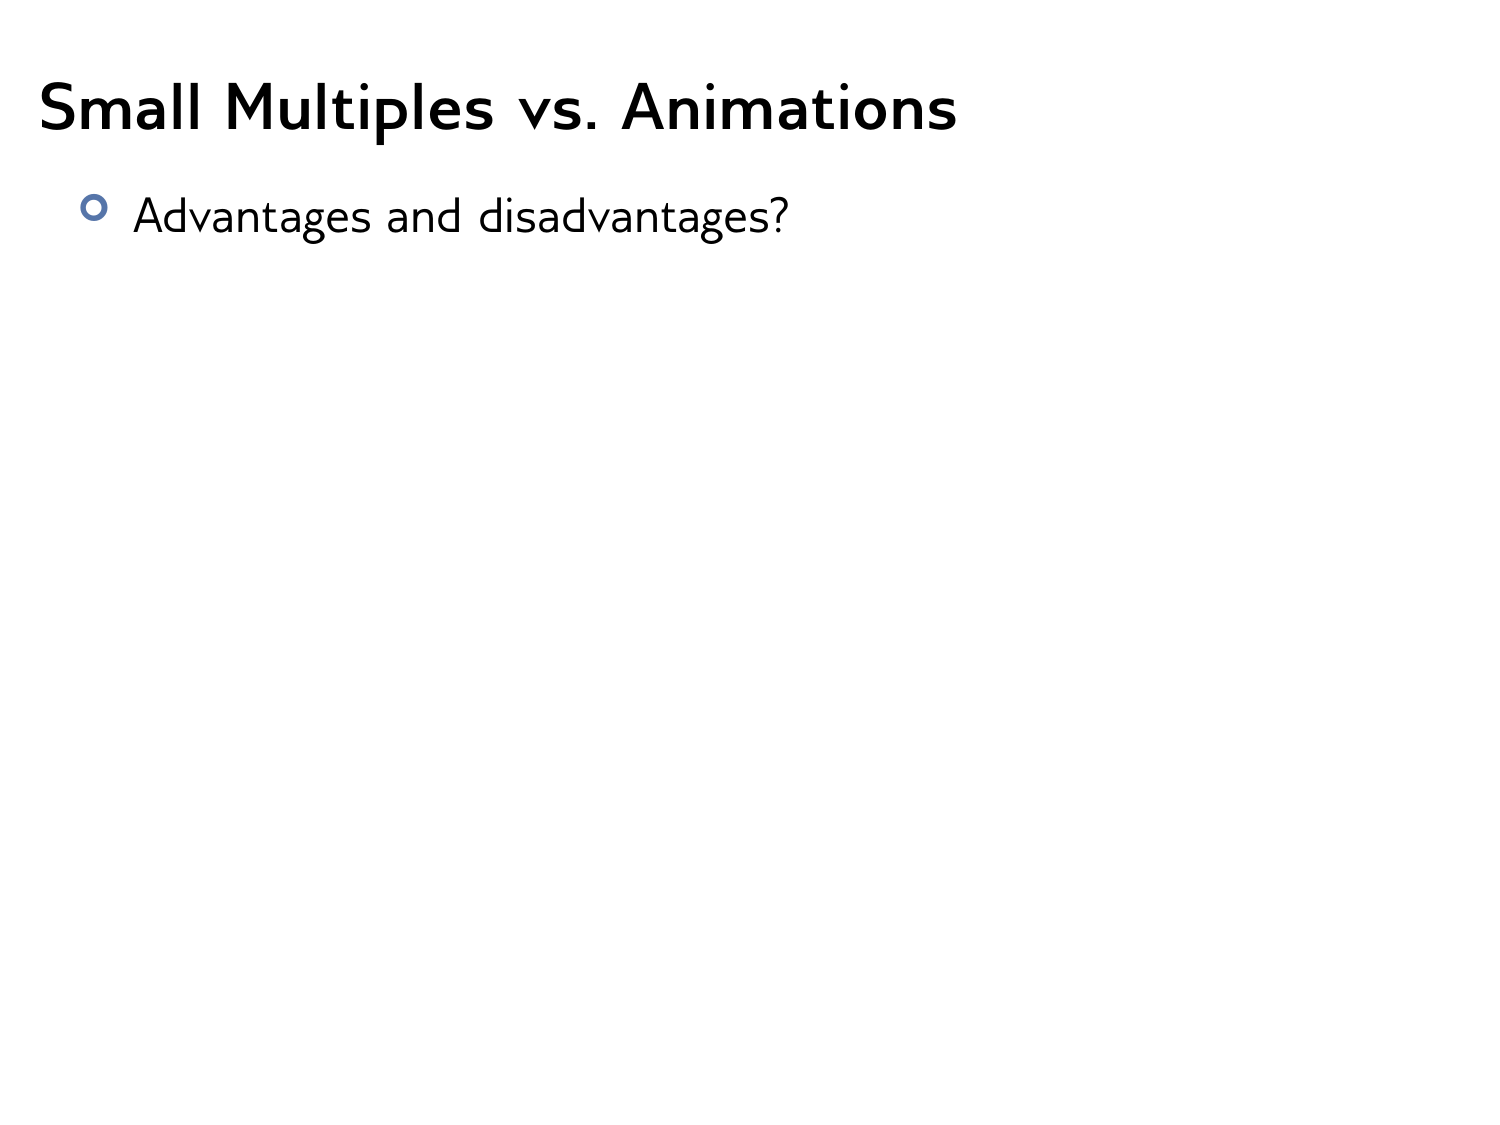

# Small Multiples vs. Animations
Advantages and disadvantages?